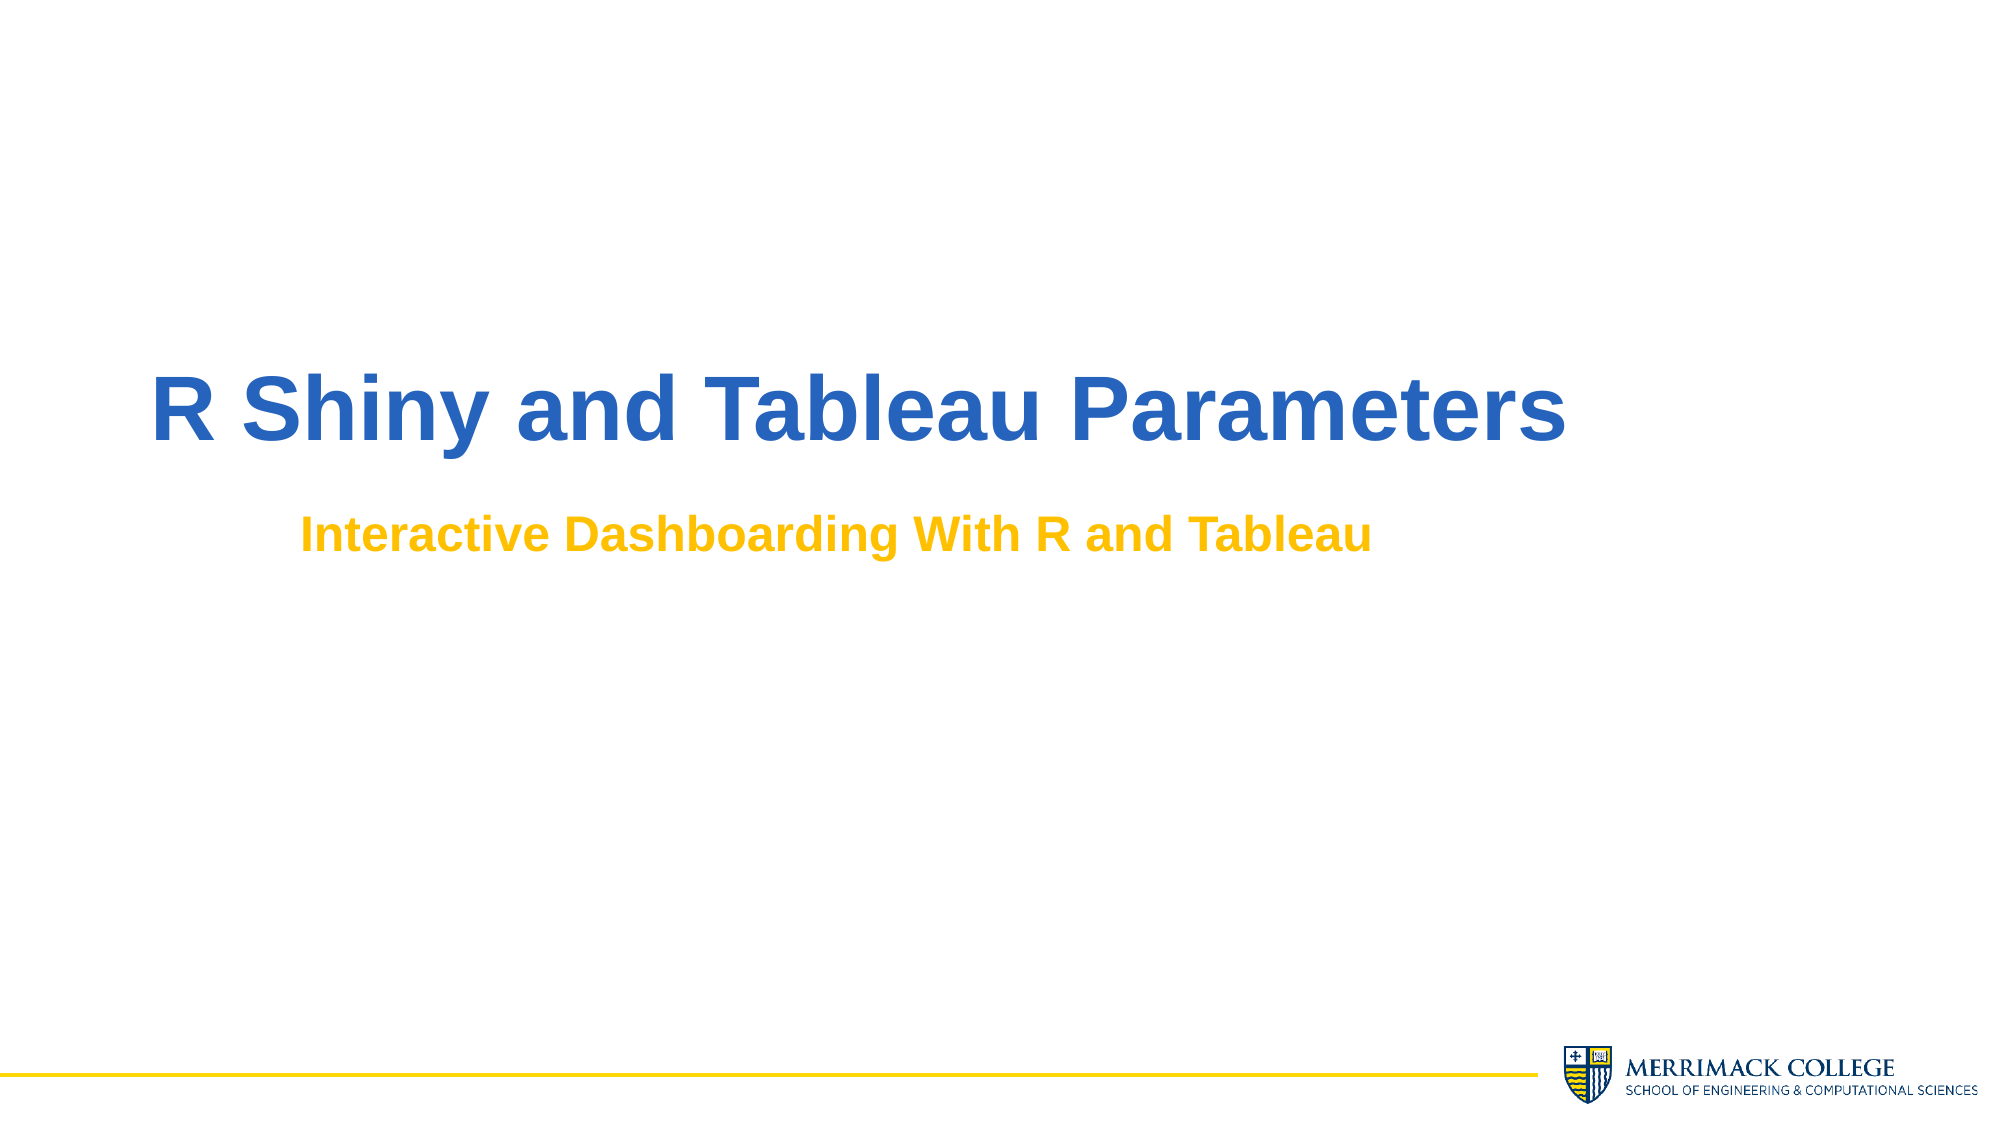

R Shiny and Tableau Parameters
Interactive Dashboarding With R and Tableau